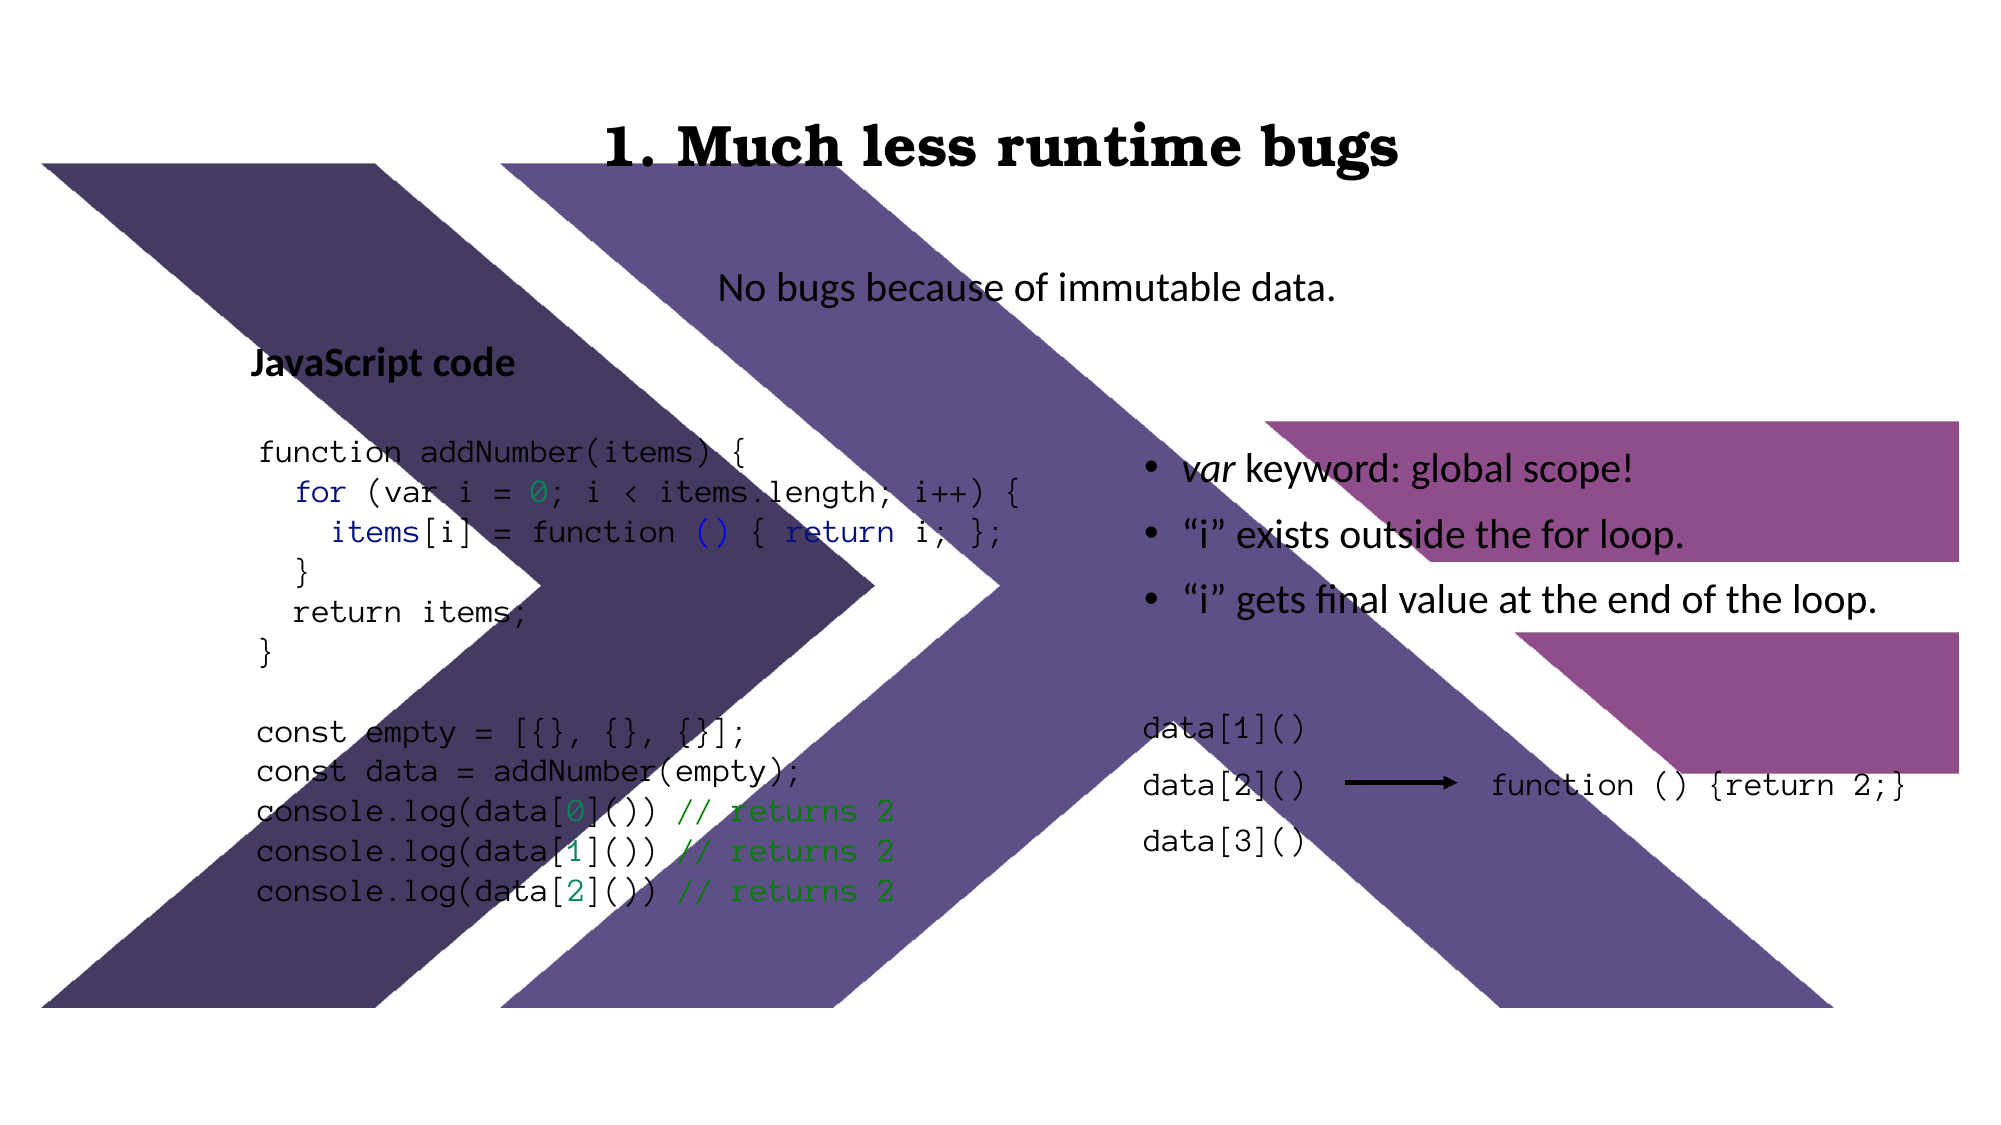

1. Much less runtime bugs
No bugs because of immutable data.
JavaScript code
function addNumber(items) {
  for (var i = 0; i < items.length; i++) {
    items[i] = function () { return i; };
  }
  return items;
}

const empty = [{}, {}, {}];
const data = addNumber(empty);
console.log(data[0]()) // returns 2
console.log(data[1]()) // returns 2
console.log(data[2]()) // returns 2
var keyword: global scope!
“i” exists outside the for loop.
“i” gets final value at the end of the loop.

data[1]()
data[2]()          function () {return 2;}
data[3]()